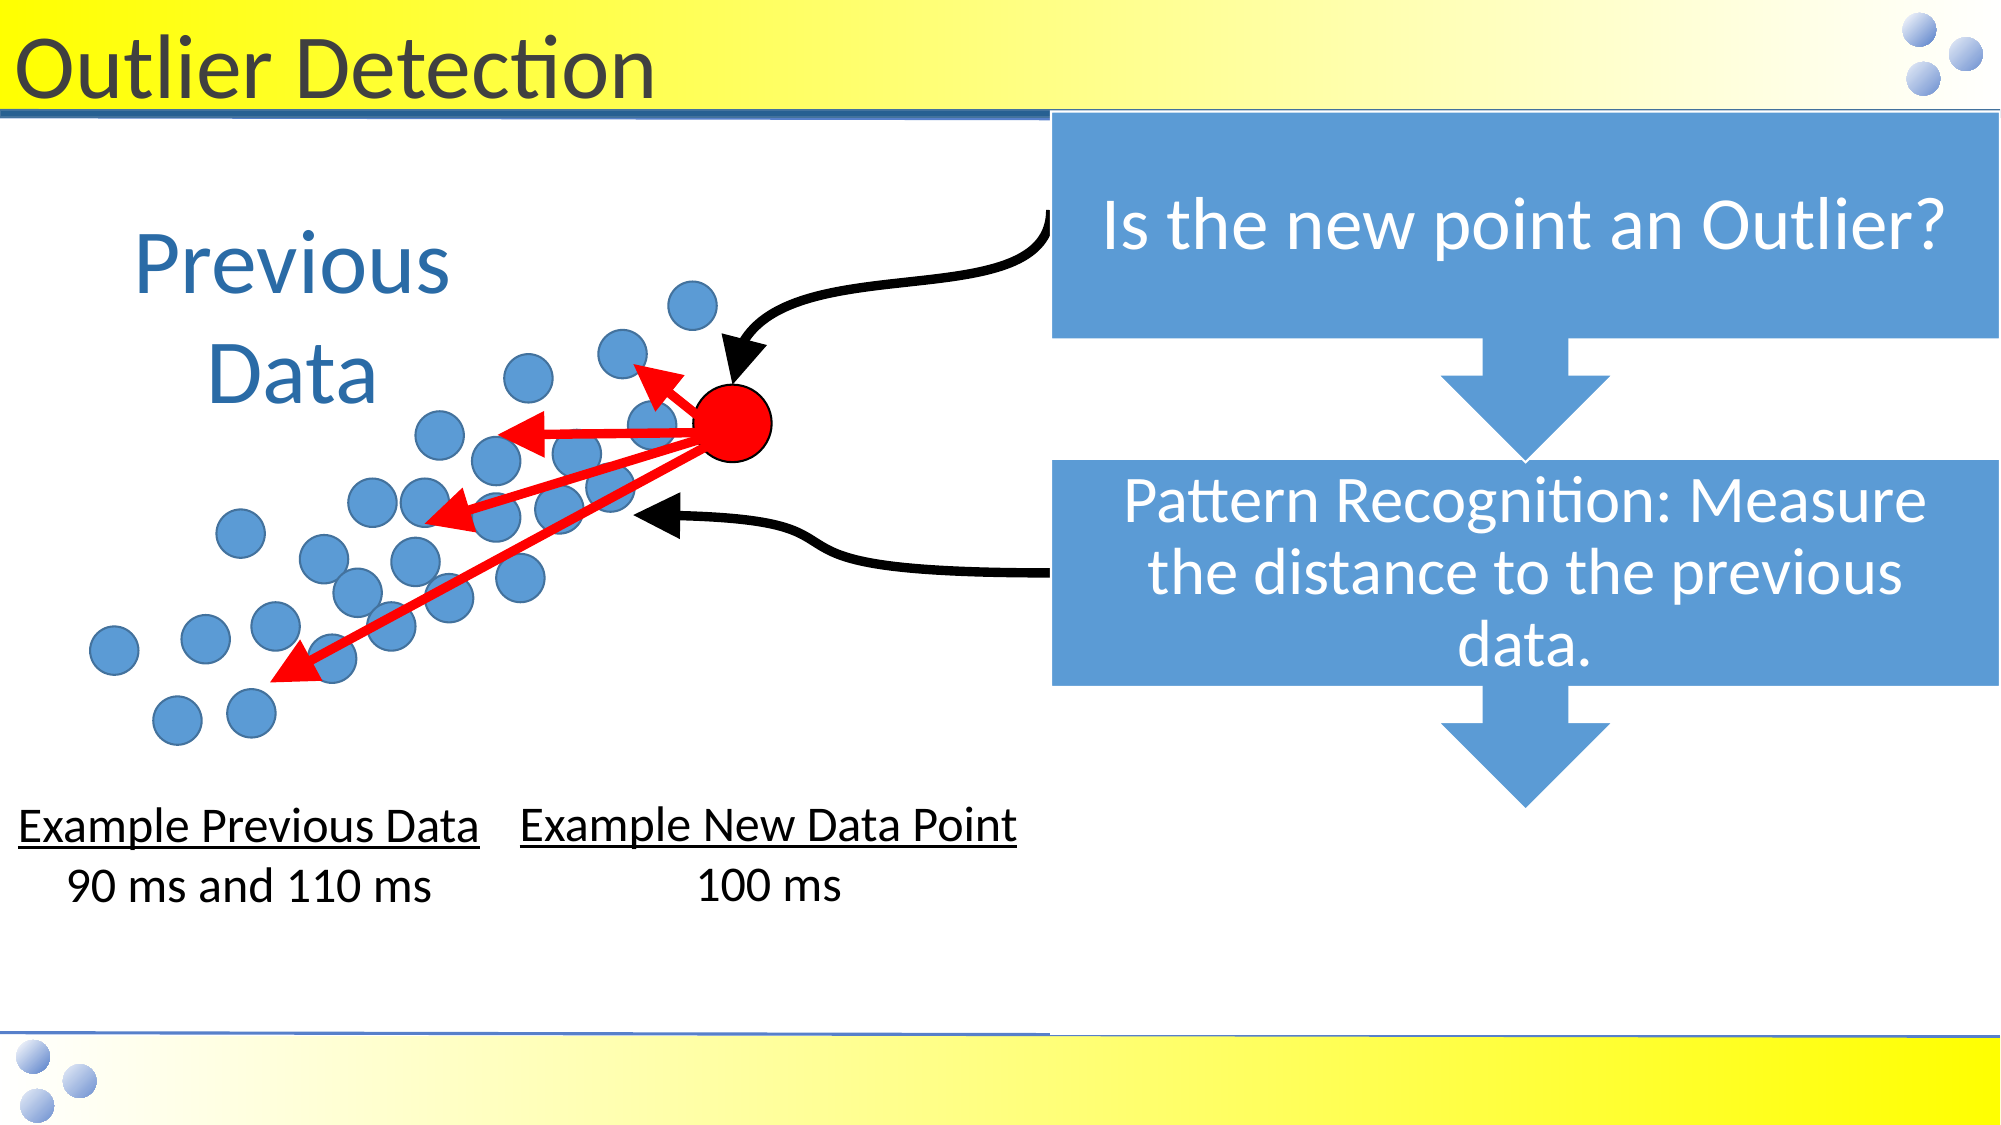

Outlier Detection
If the distance is larger than the group size, it may be an outlier.
Pattern Recognition: Measure the distance to the previous data.
Is the new point an Outlier?
Previous
Data

Example New Data Point
100 ms
Example Previous Data
90 ms and 110 ms